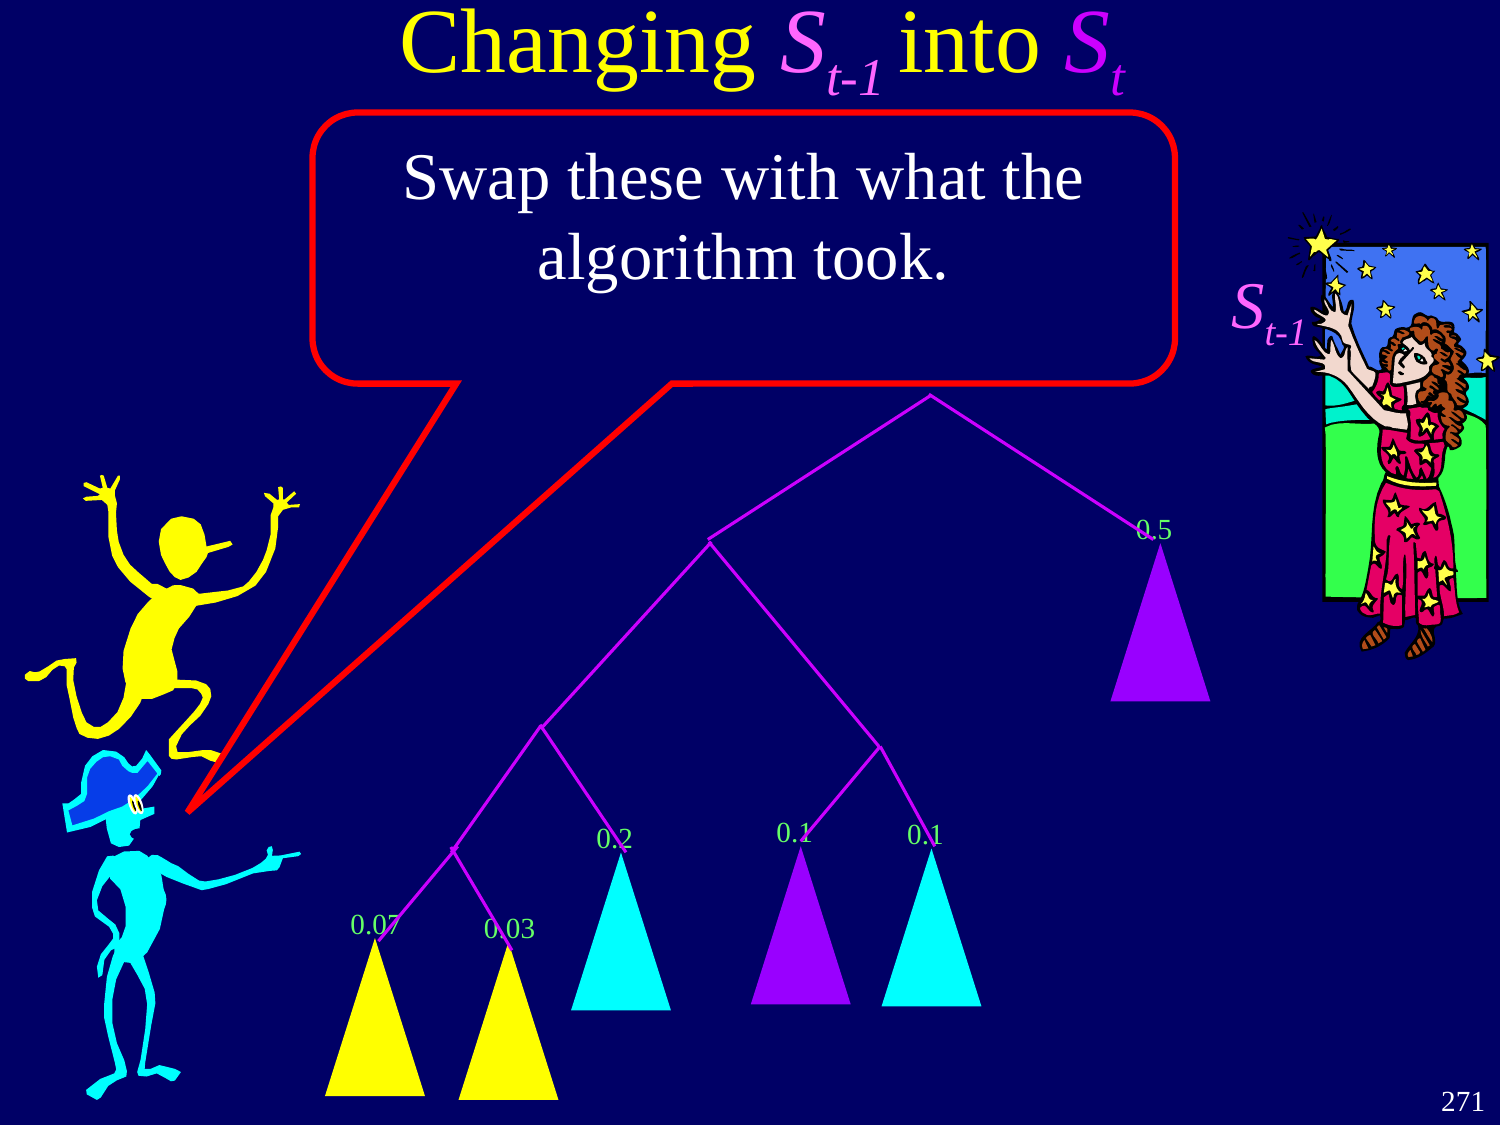

# Changing St-1 into St
Swap these with what the algorithm took.

St-1

0.5

0.1

0.1
0.2

0.07

0.03